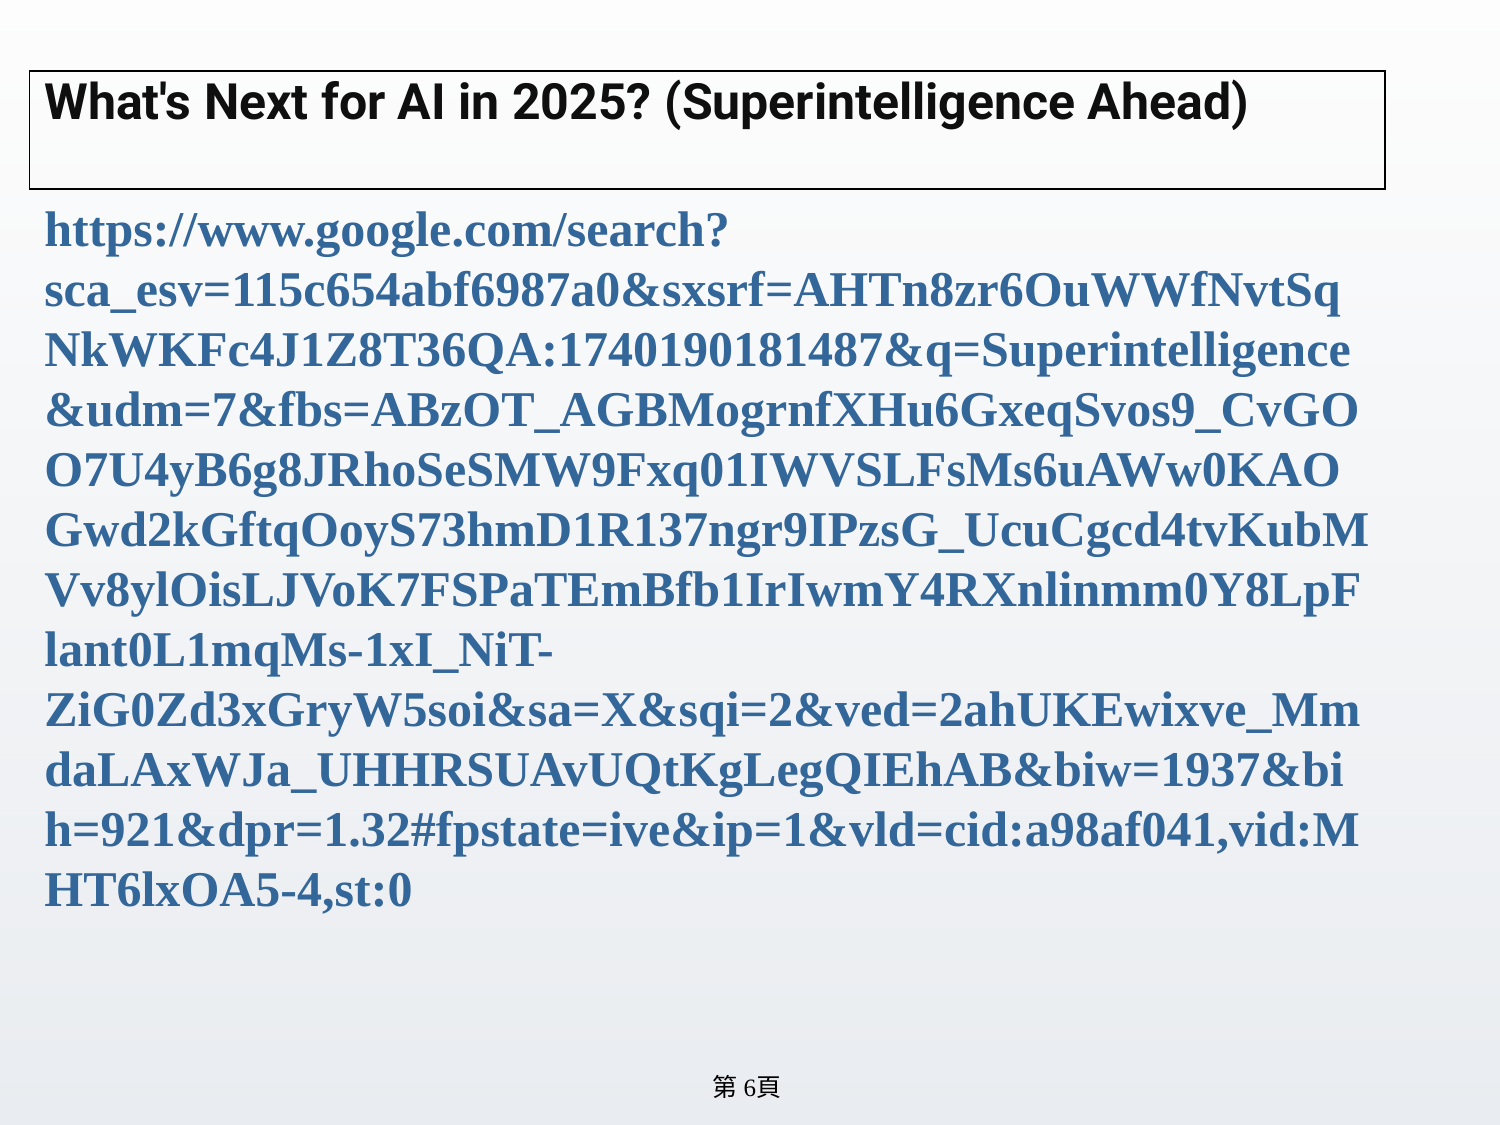

# What's Next for AI in 2025? (Superintelligence Ahead)
https://www.google.com/search?sca_esv=115c654abf6987a0&sxsrf=AHTn8zr6OuWWfNvtSqNkWKFc4J1Z8T36QA:1740190181487&q=Superintelligence&udm=7&fbs=ABzOT_AGBMogrnfXHu6GxeqSvos9_CvGOO7U4yB6g8JRhoSeSMW9Fxq01IWVSLFsMs6uAWw0KAOGwd2kGftqOoyS73hmD1R137ngr9IPzsG_UcuCgcd4tvKubMVv8ylOisLJVoK7FSPaTEmBfb1IrIwmY4RXnlinmm0Y8LpFlant0L1mqMs-1xI_NiT-ZiG0Zd3xGryW5soi&sa=X&sqi=2&ved=2ahUKEwixve_MmdaLAxWJa_UHHRSUAvUQtKgLegQIEhAB&biw=1937&bih=921&dpr=1.32#fpstate=ive&ip=1&vld=cid:a98af041,vid:MHT6lxOA5-4,st:0